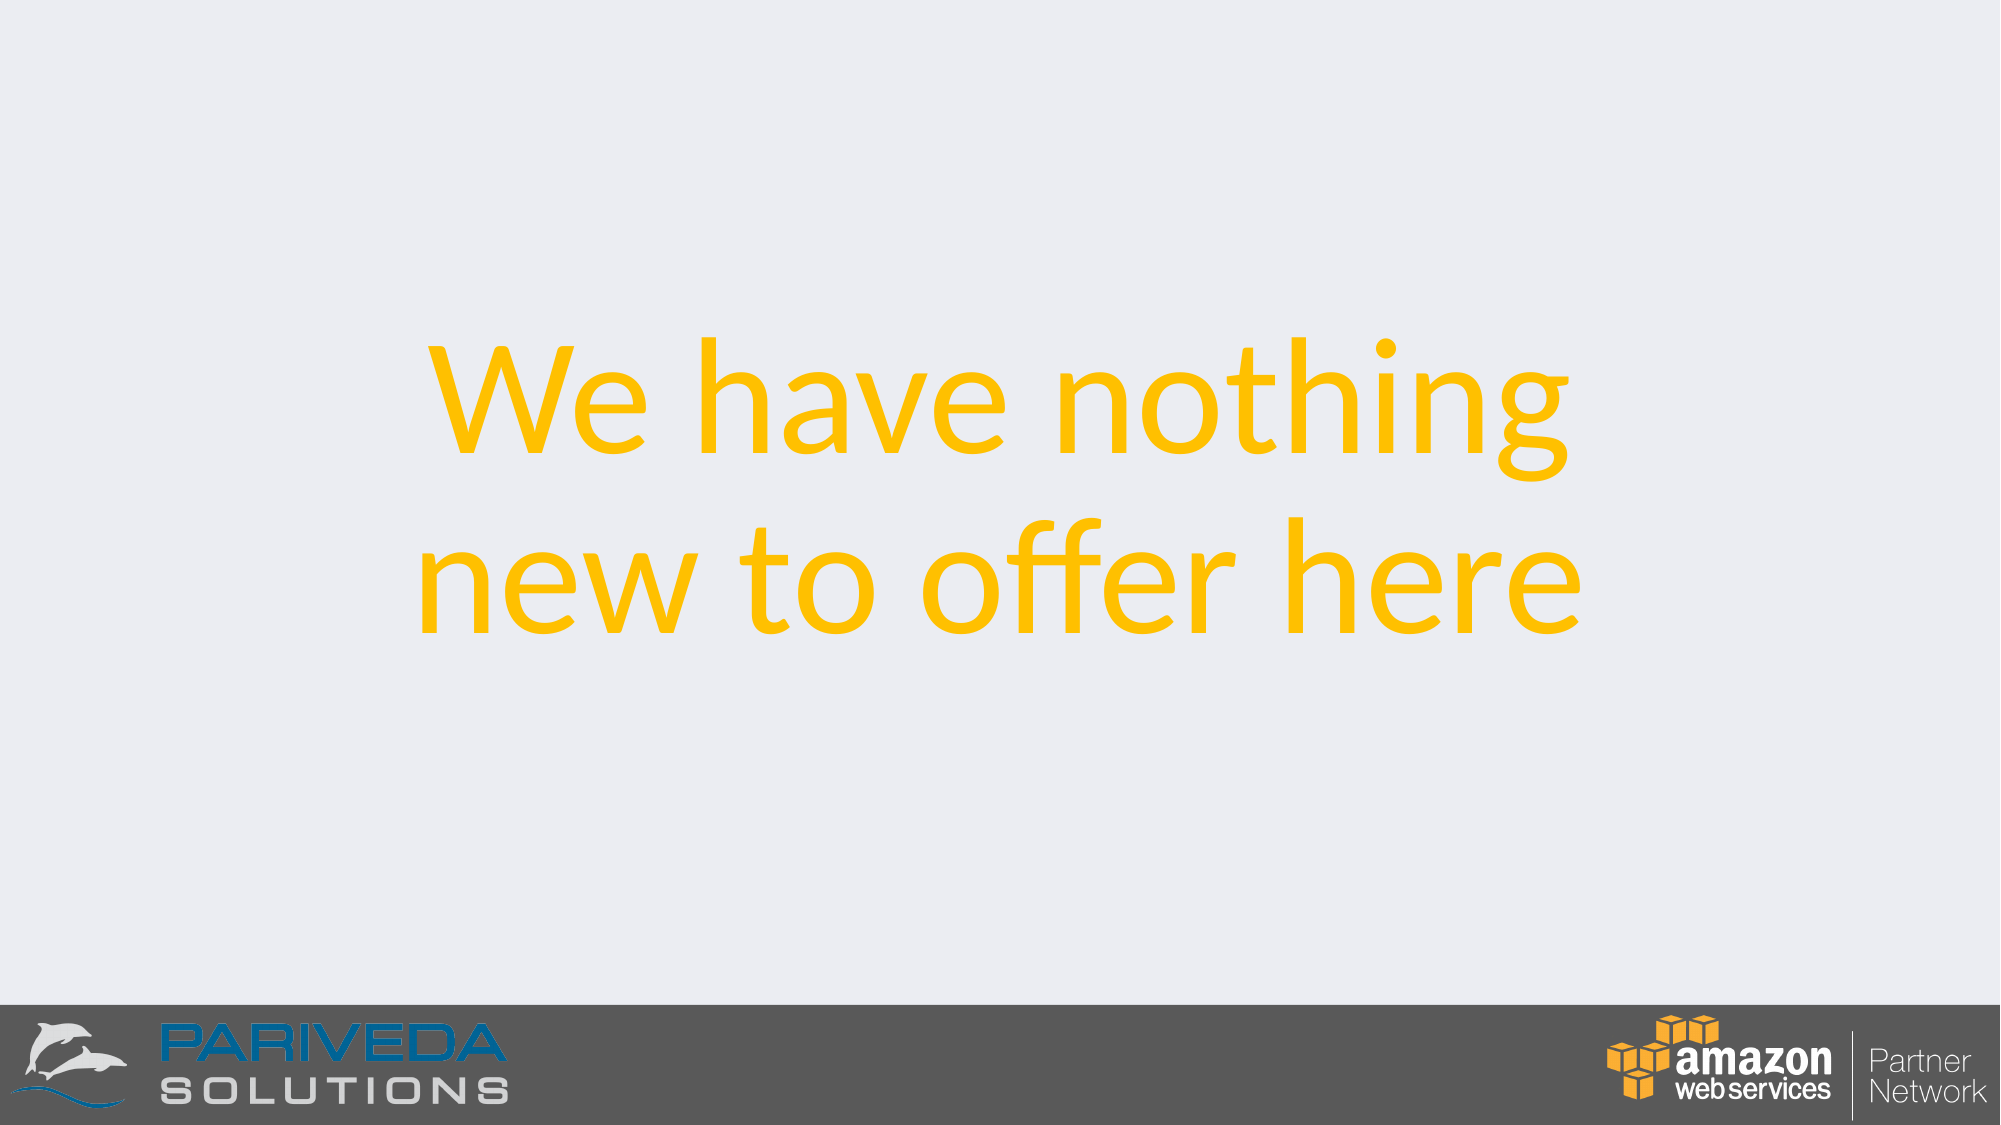

# We have nothing new to offer here